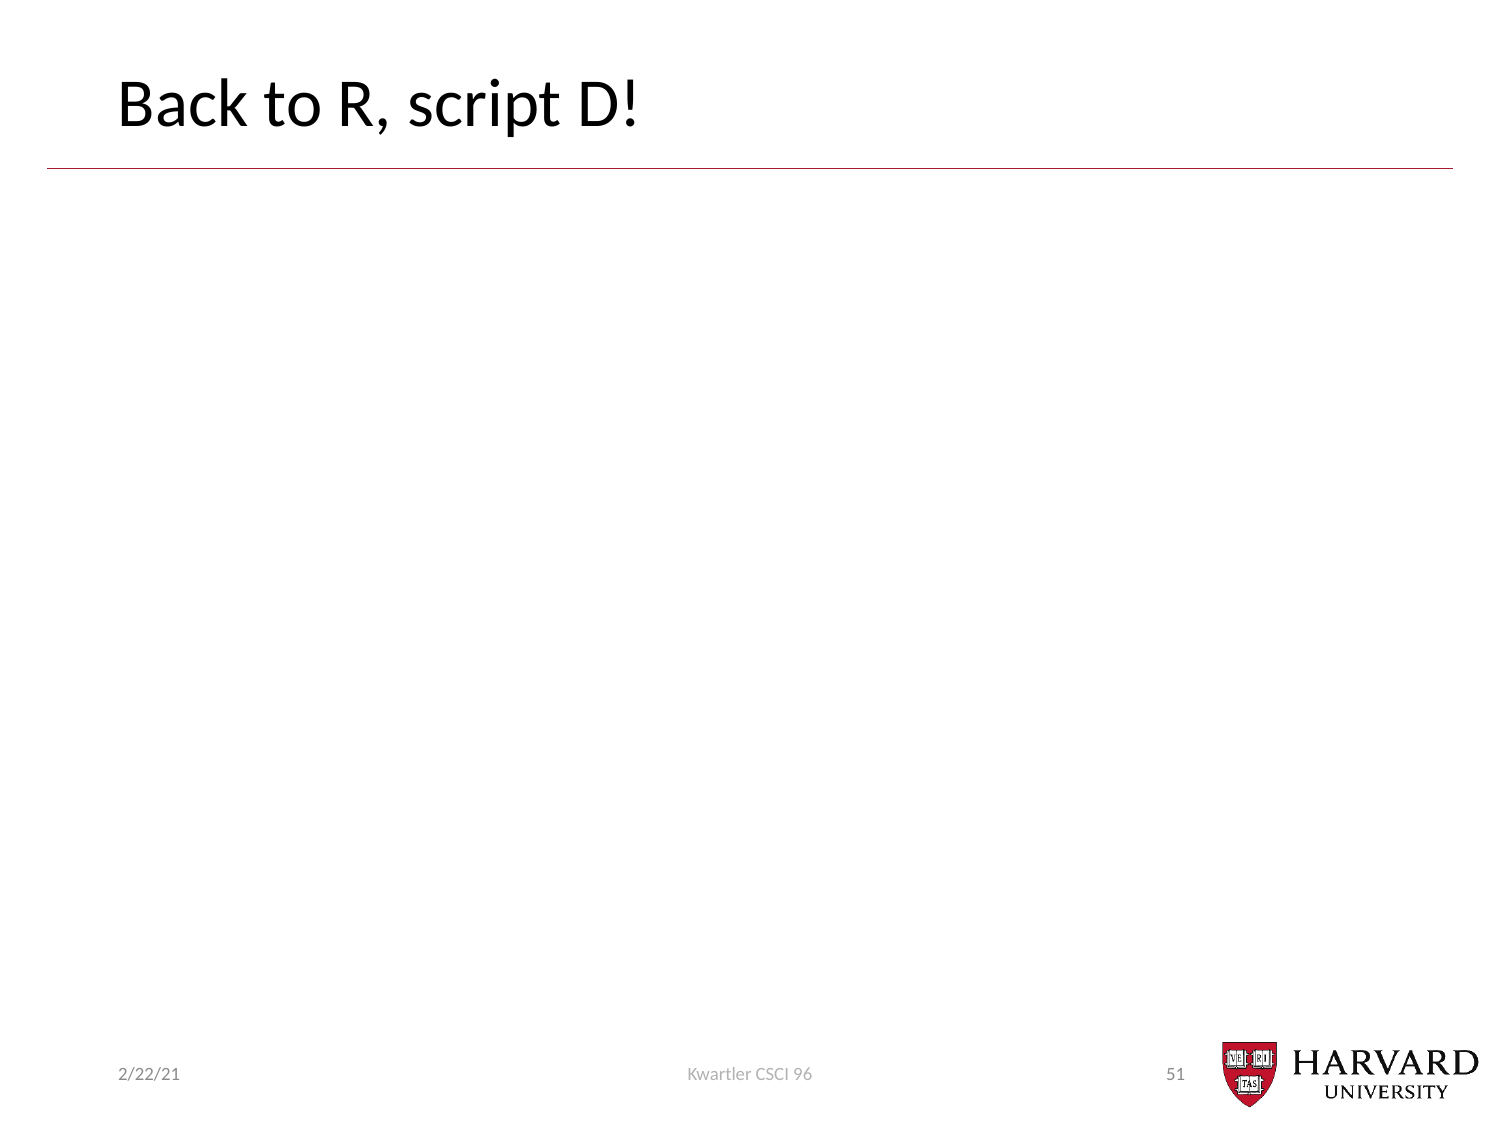

# Back to R, script D!
2/22/21
Kwartler CSCI 96
51